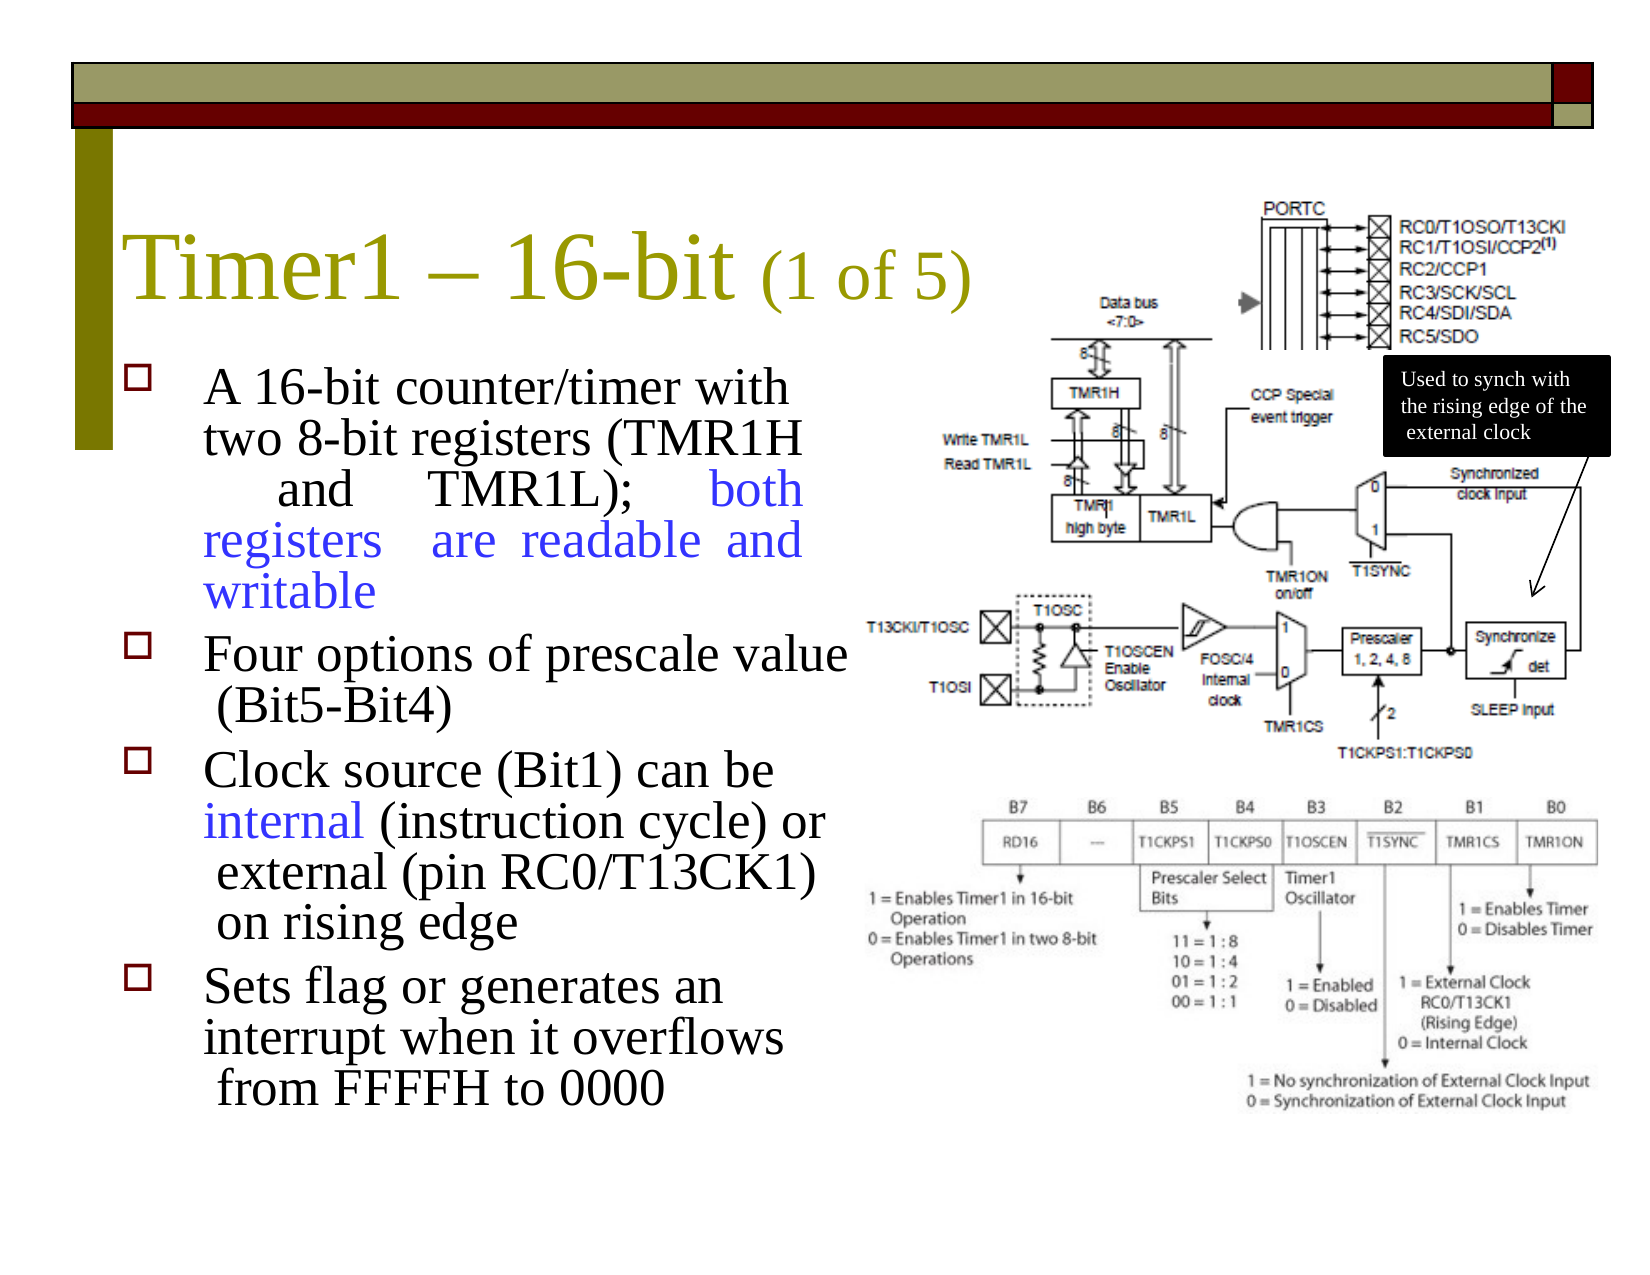

|  |  |
| --- | --- |
|  |  |

# Timer1 – 16-bit (1 of 5)

A 16-bit counter/timer with  two 8-bit registers (TMR1H  and TMR1L); both registers  are readable and writable
Four options of prescale value  (Bit5-Bit4)
Clock source (Bit1) can be  internal (instruction cycle) or  external (pin RC0/T13CK1)  on rising edge
Sets flag or generates an  interrupt when it overflows  from FFFFH to 0000

Used to synch with  the rising edge of the  external clock